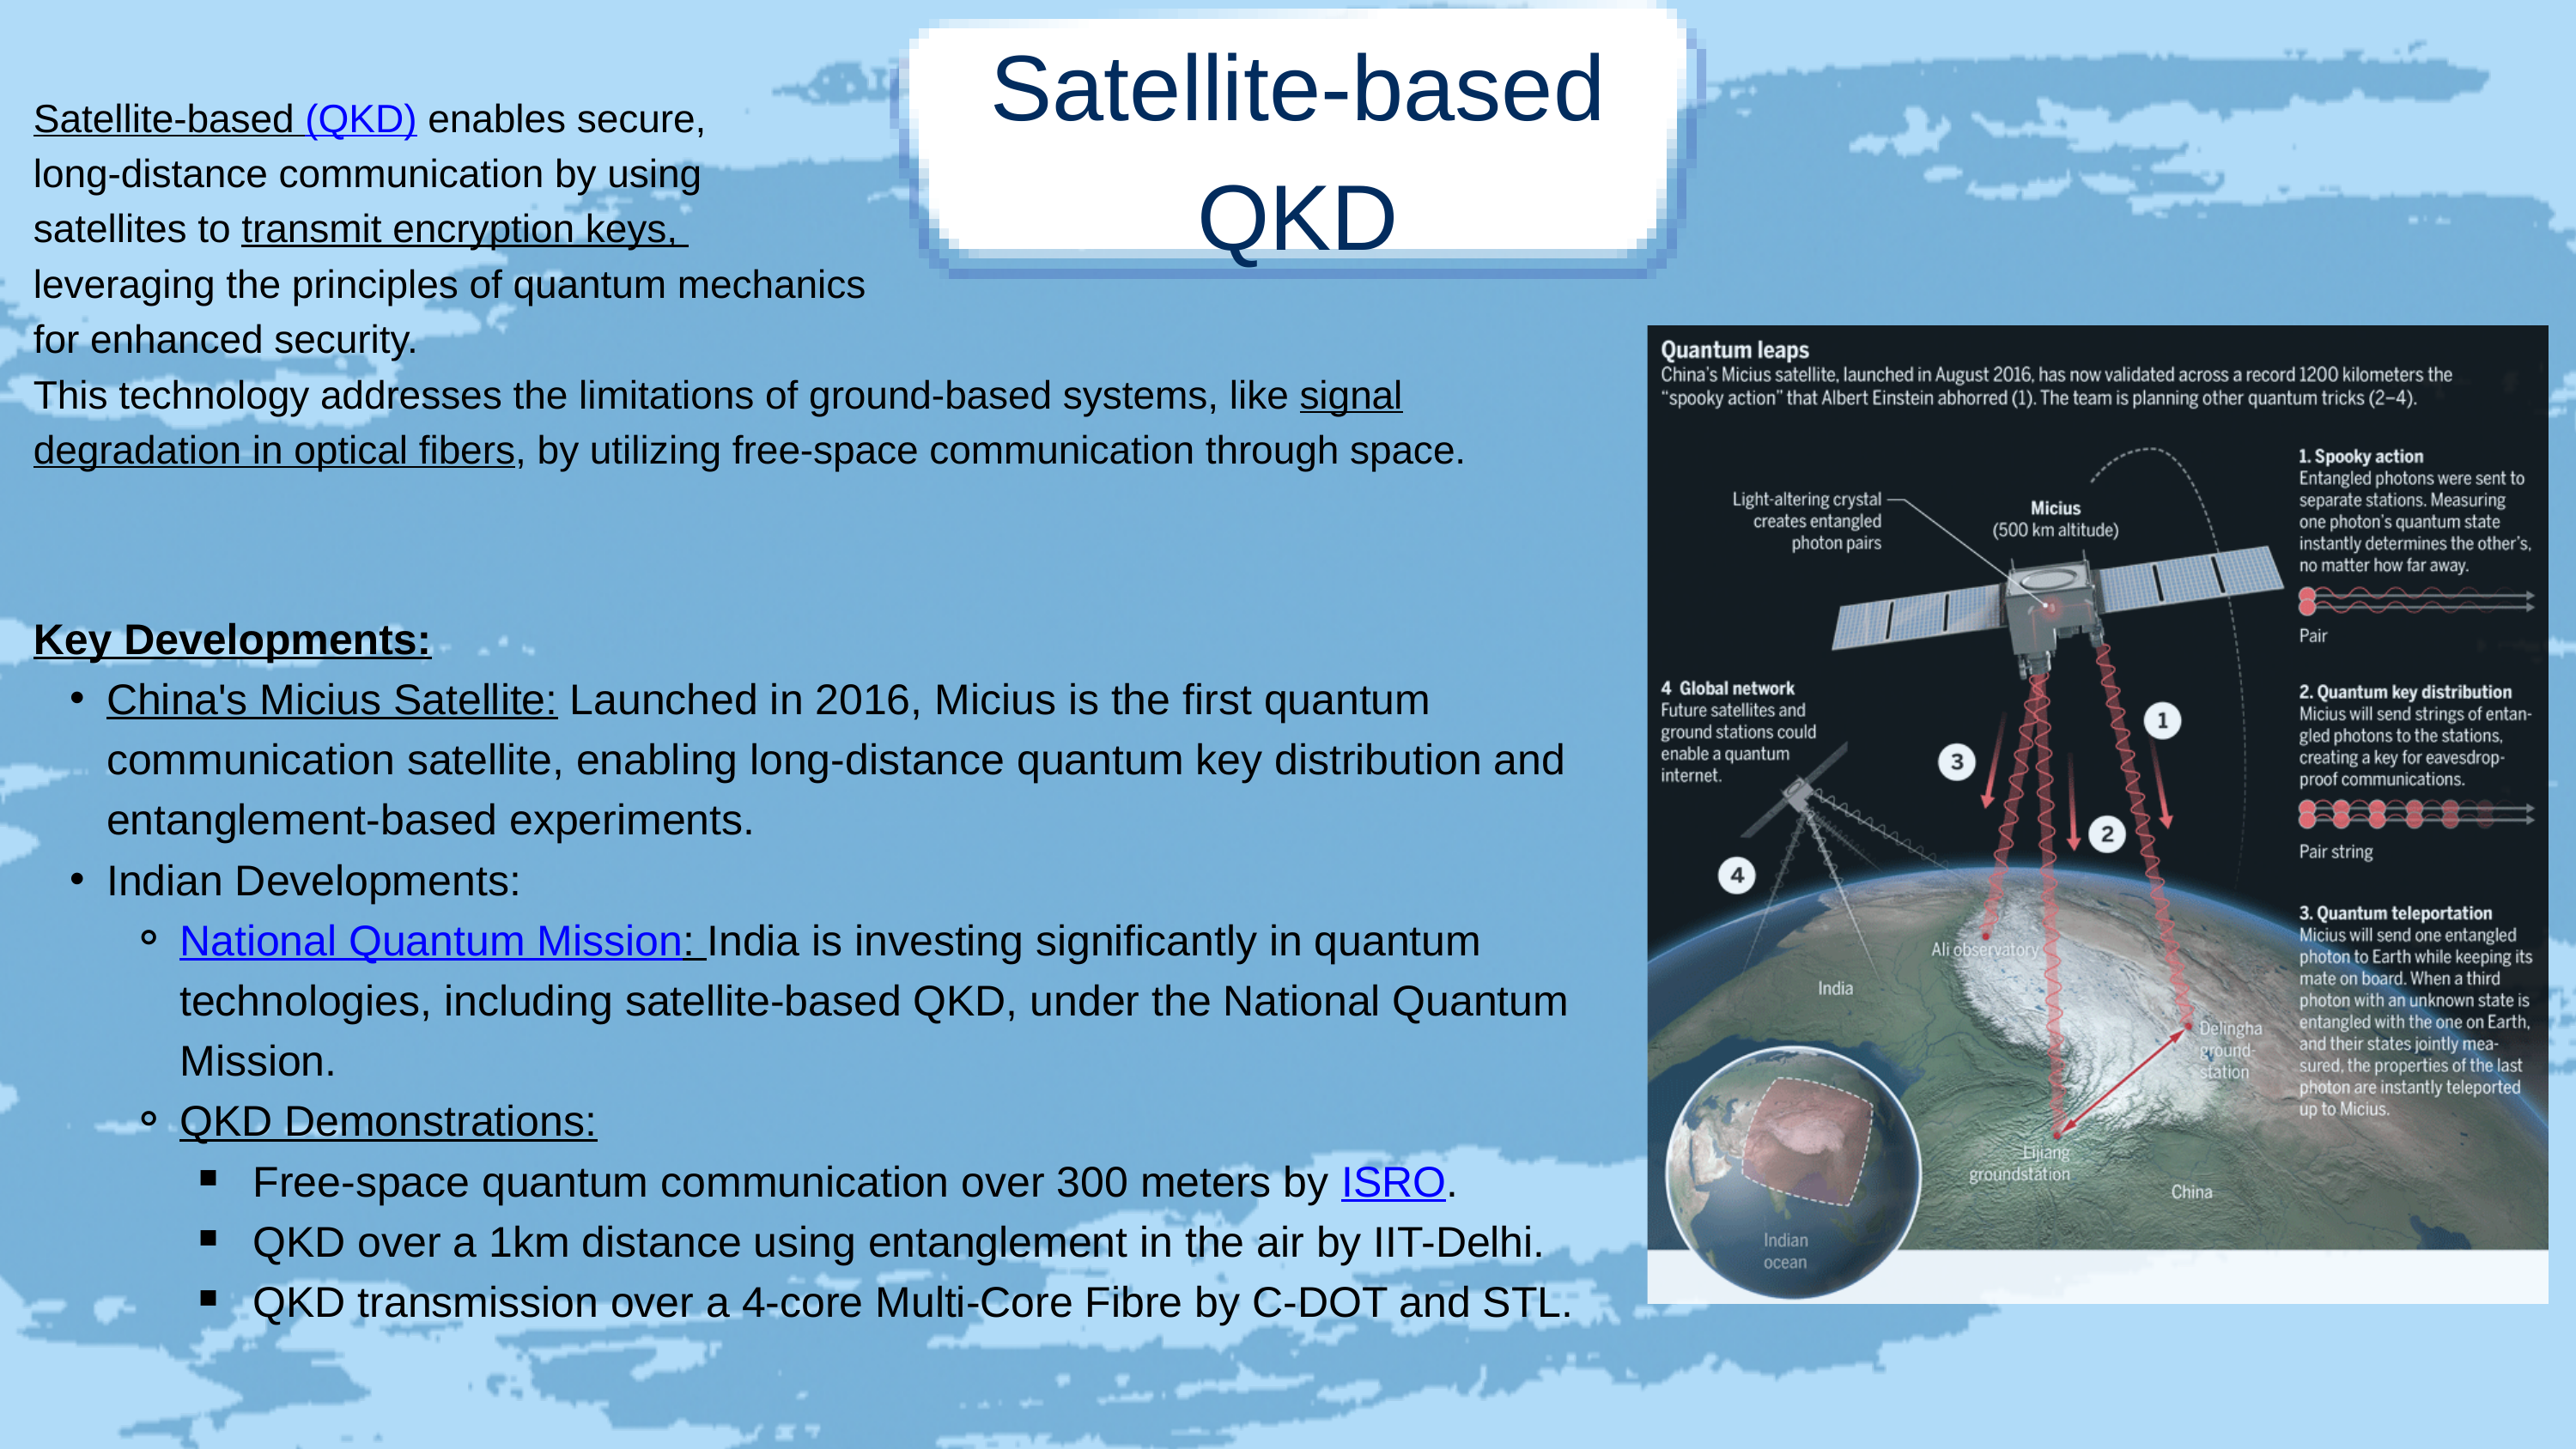

Satellite-based QKD
Satellite-based (QKD) enables secure,
long-distance communication by using
satellites to transmit encryption keys,
leveraging the principles of quantum mechanics
for enhanced security.
This technology addresses the limitations of ground-based systems, like signal degradation in optical fibers, by utilizing free-space communication through space.

Key Developments:
China's Micius Satellite: Launched in 2016, Micius is the first quantum communication satellite, enabling long-distance quantum key distribution and entanglement-based experiments.
Indian Developments:
National Quantum Mission: India is investing significantly in quantum technologies, including satellite-based QKD, under the National Quantum Mission.
QKD Demonstrations:
Free-space quantum communication over 300 meters by ISRO.
QKD over a 1km distance using entanglement in the air by IIT-Delhi.
QKD transmission over a 4-core Multi-Core Fibre by C-DOT and STL.